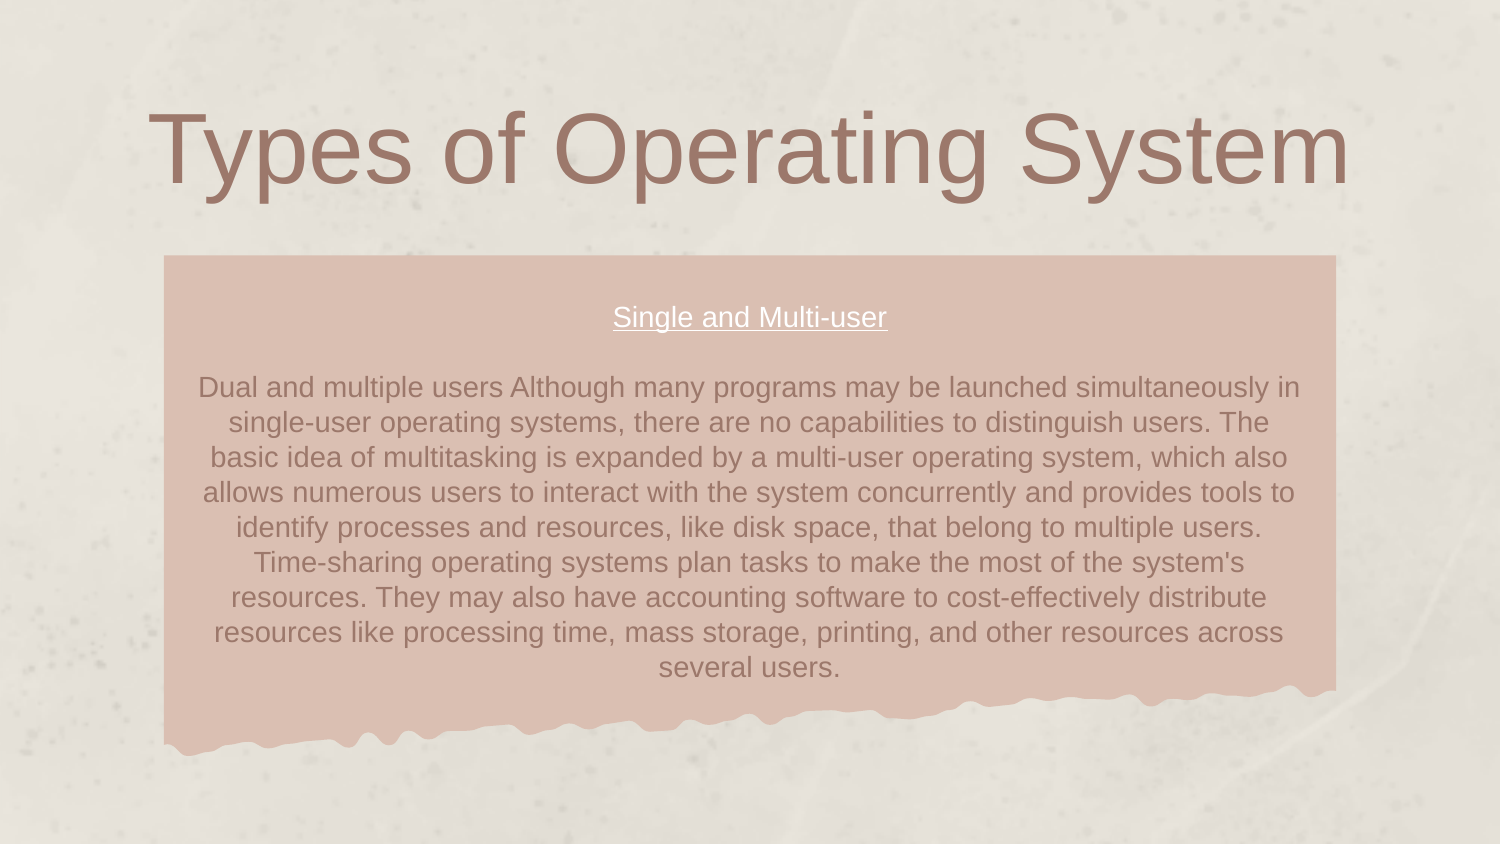

# Types of Operating System
Single and Multi-user

Dual and multiple users Although many programs may be launched simultaneously in single-user operating systems, there are no capabilities to distinguish users. The basic idea of multitasking is expanded by a multi-user operating system, which also allows numerous users to interact with the system concurrently and provides tools to identify processes and resources, like disk space, that belong to multiple users. Time-sharing operating systems plan tasks to make the most of the system's resources. They may also have accounting software to cost-effectively distribute resources like processing time, mass storage, printing, and other resources across several users.